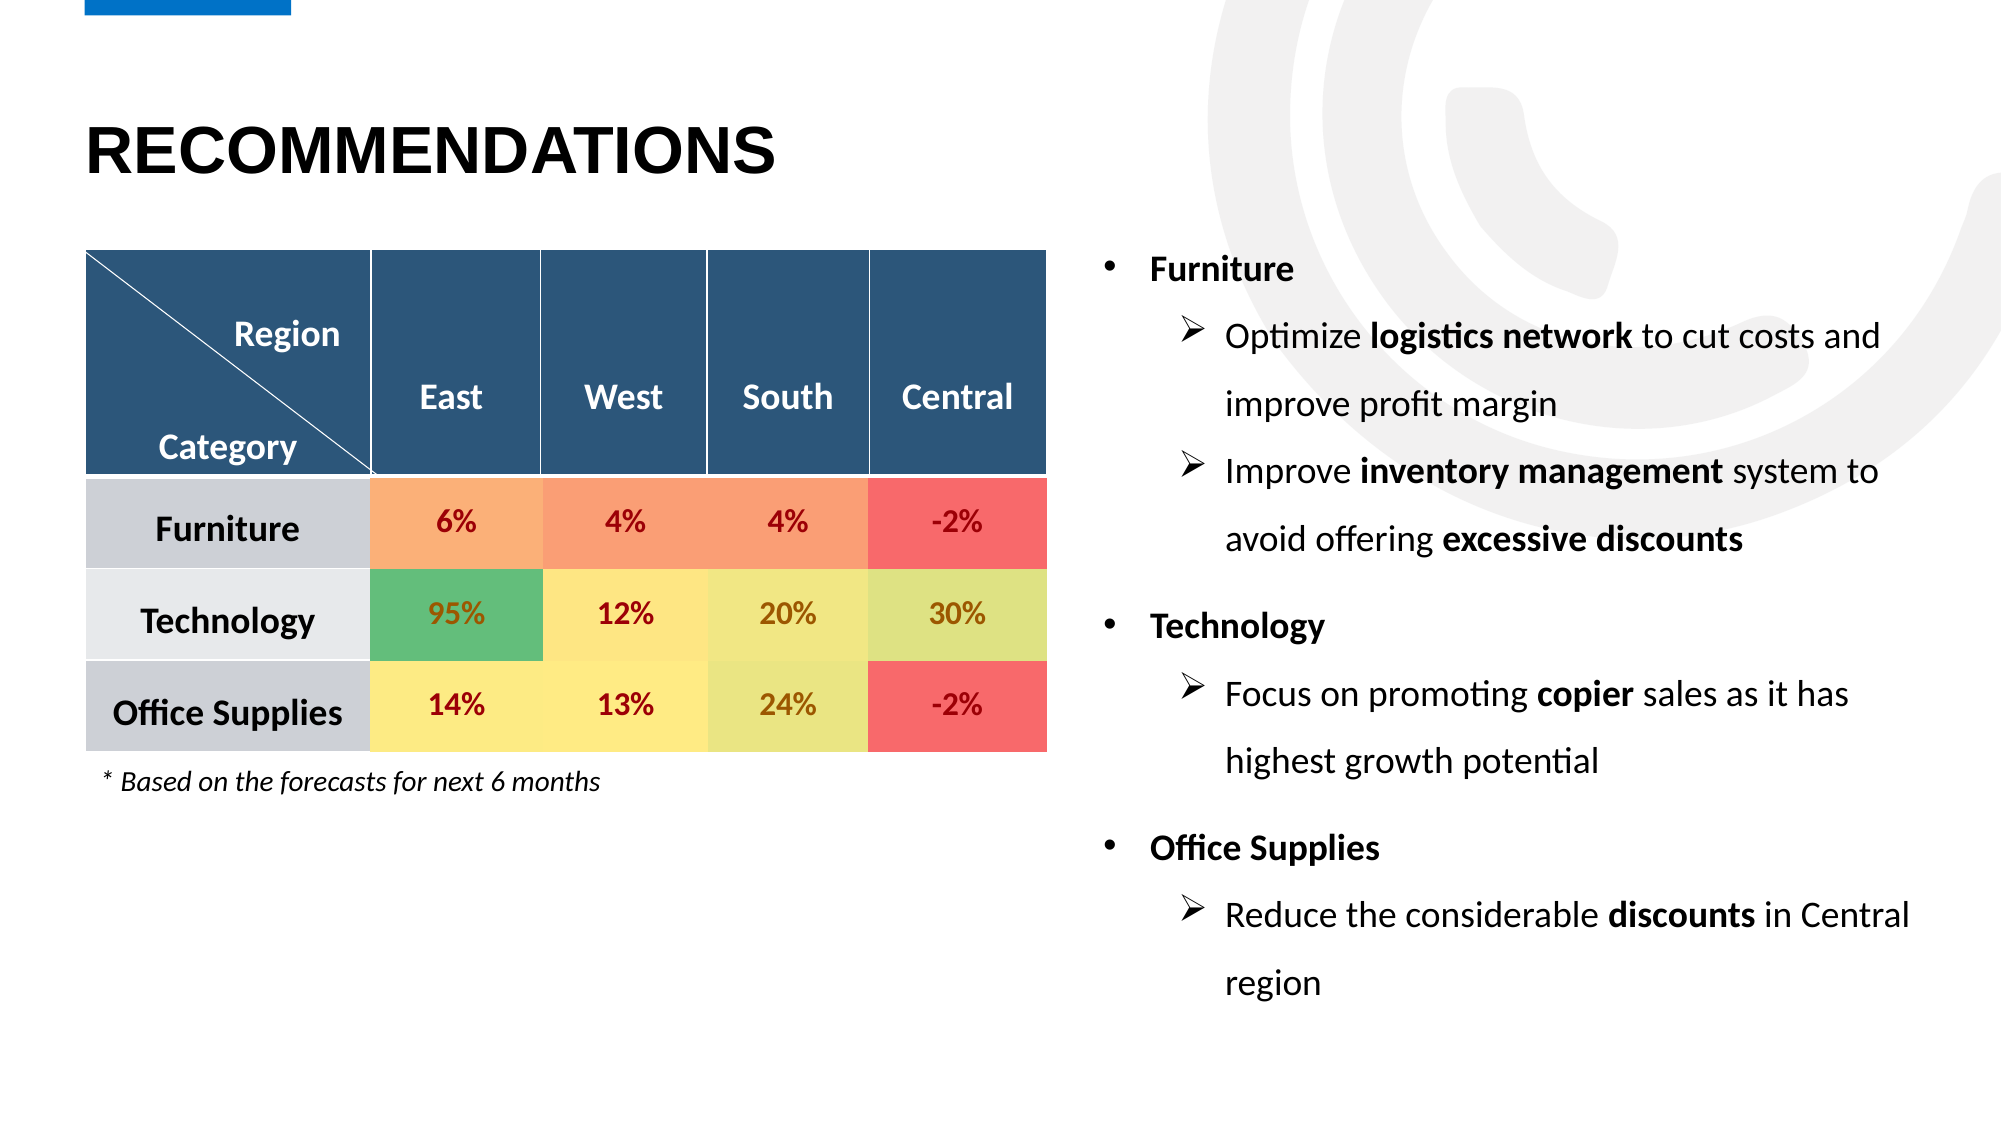

# Recommendations
Furniture
Optimize logistics network to cut costs and improve profit margin
Improve inventory management system to avoid offering excessive discounts
| Region Category | East | West | South | Central |
| --- | --- | --- | --- | --- |
| Furniture | 6% | 4% | 4% | -2% |
| Technology | 95% | 12% | 20% | 30% |
| Office Supplies | 14% | 13% | 24% | -2% |
| 6% | 4% | 4% | -2% |
| --- | --- | --- | --- |
| 95% | 12% | 20% | 30% |
| 14% | 13% | 24% | -2% |
Technology
Focus on promoting copier sales as it has highest growth potential
* Based on the forecasts for next 6 months
Office Supplies
Reduce the considerable discounts in Central region